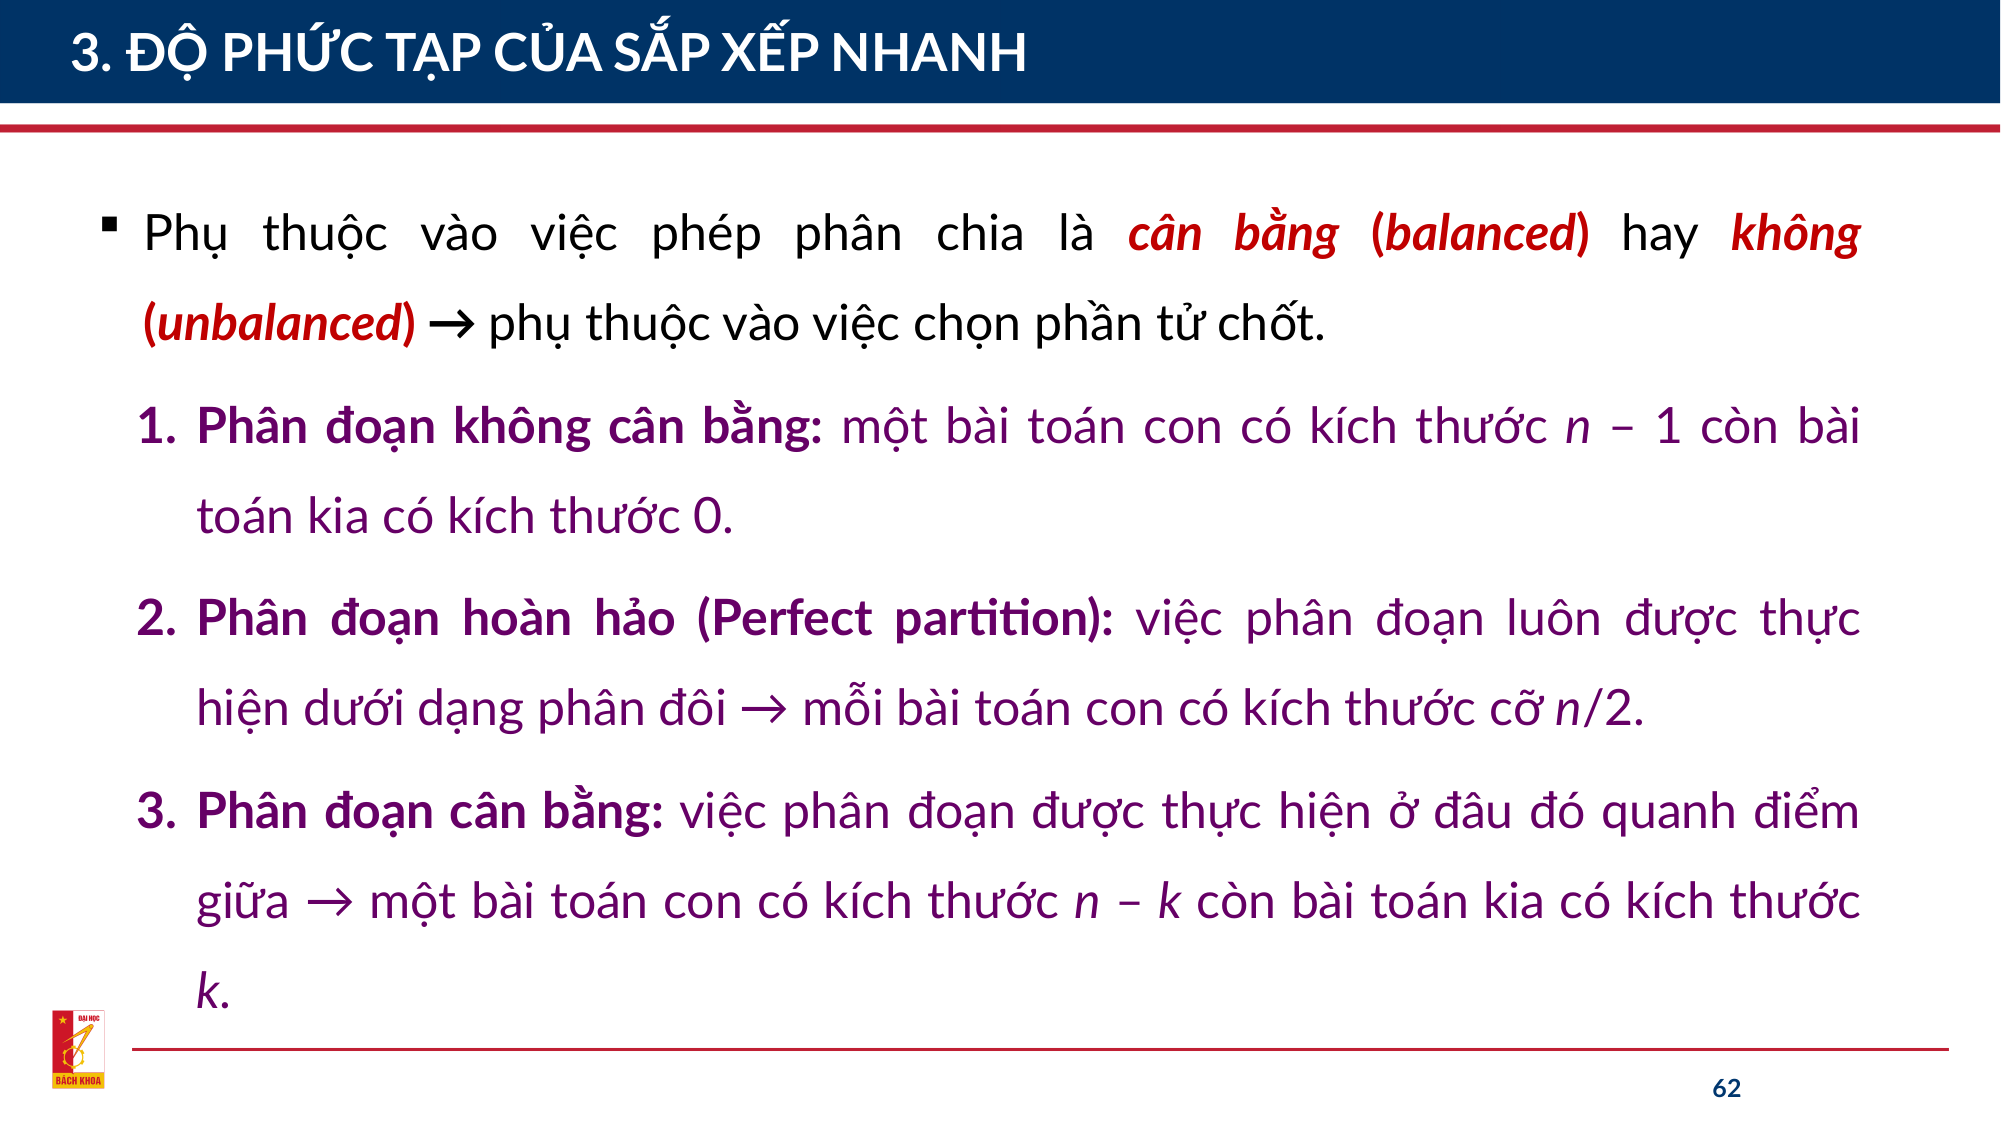

# 3. ĐỘ PHỨC TẠP CỦA SẮP XẾP NHANH
Phụ thuộc vào việc phép phân chia là cân bằng (balanced) hay không (unbalanced) → phụ thuộc vào việc chọn phần tử chốt.
Phân đoạn không cân bằng: một bài toán con có kích thước n – 1 còn bài toán kia có kích thước 0.
Phân đoạn hoàn hảo (Perfect partition): việc phân đoạn luôn được thực hiện dưới dạng phân đôi → mỗi bài toán con có kích thước cỡ n/2.
Phân đoạn cân bằng: việc phân đoạn được thực hiện ở đâu đó quanh điểm giữa → một bài toán con có kích thước n – k còn bài toán kia có kích thước k.

62